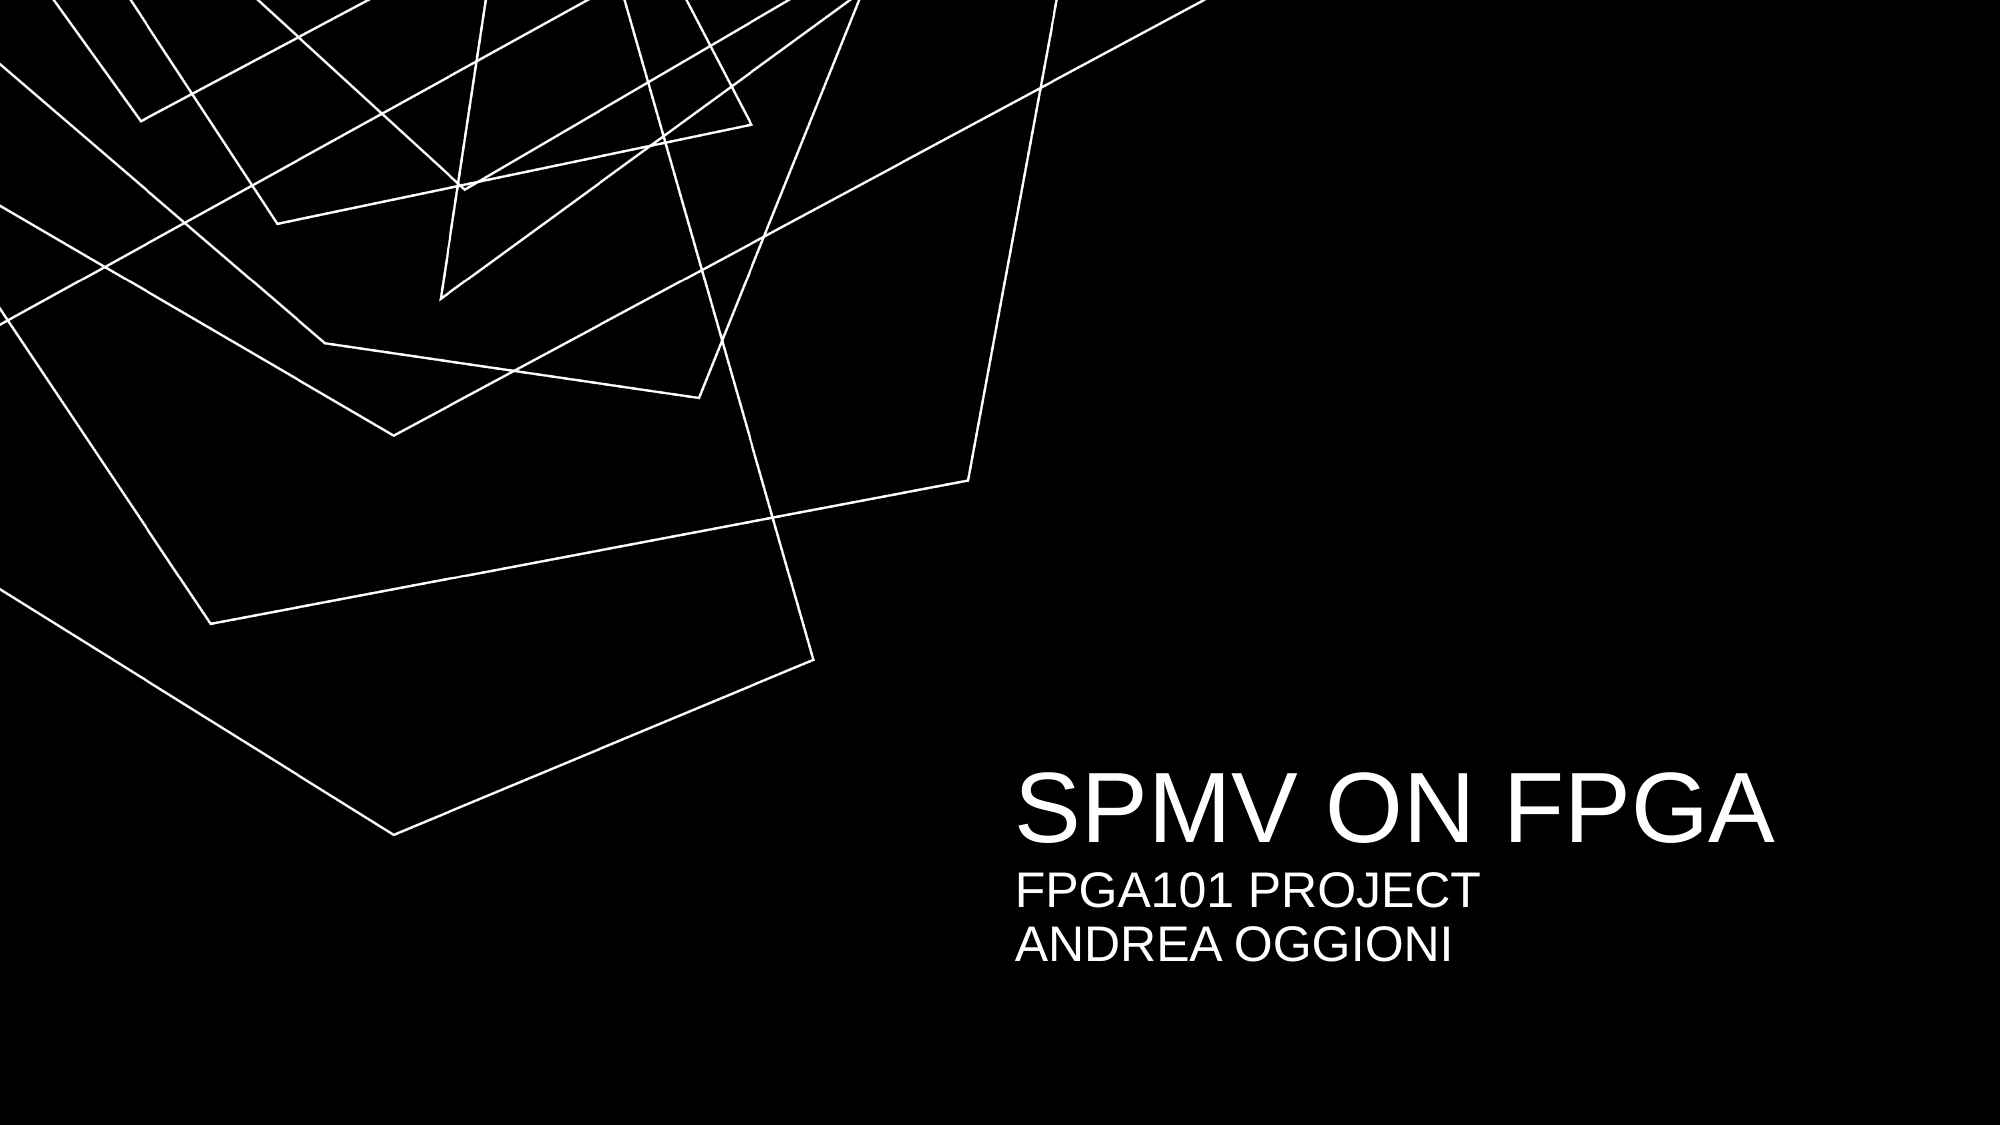

# SpMV on FPGA fpga101 project Andrea Oggioni